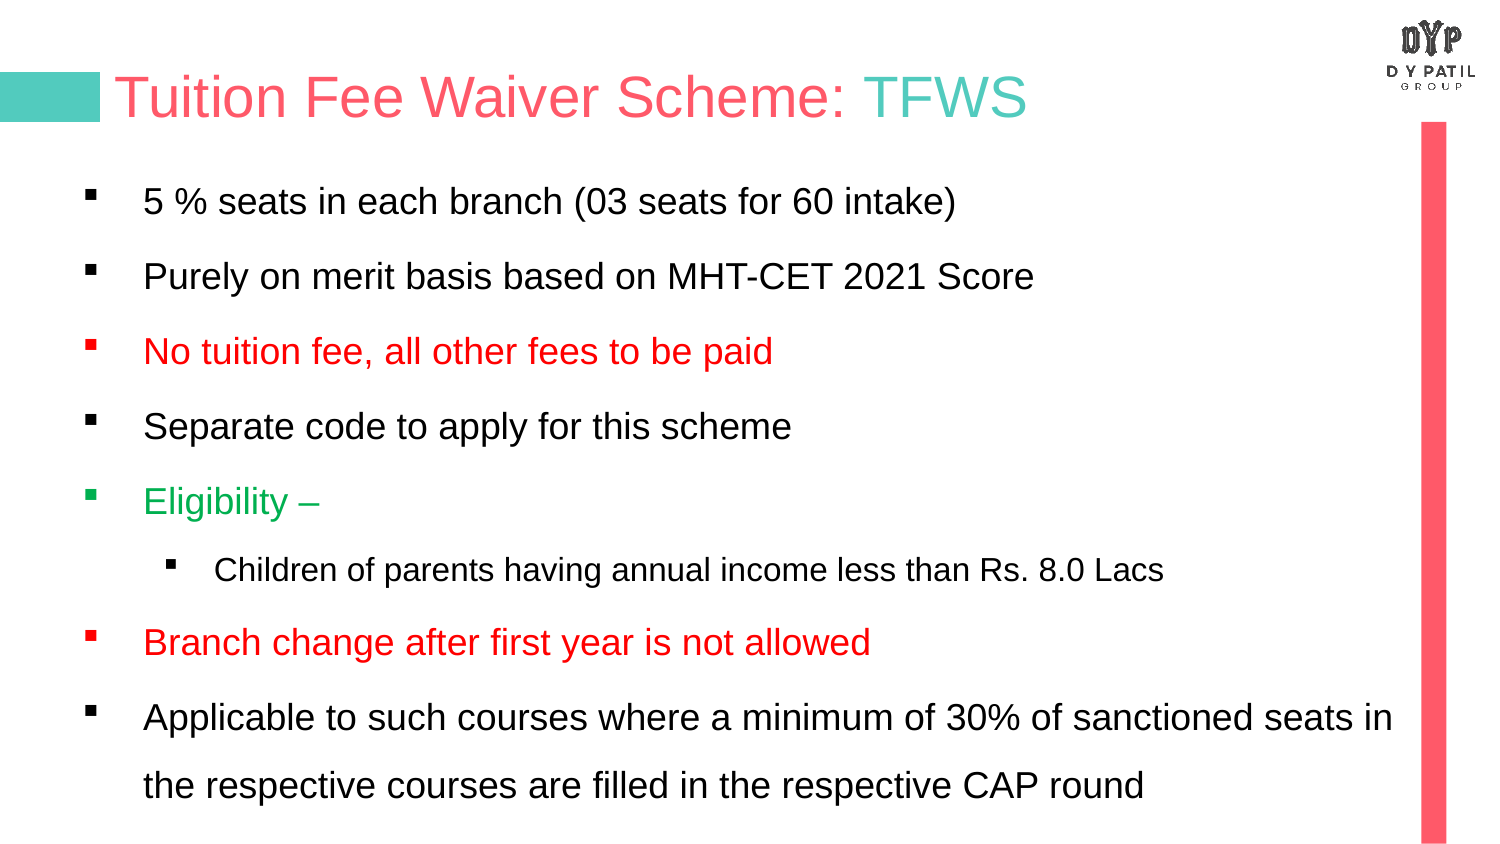

Tuition Fee Waiver Scheme: TFWS

5 % seats in each branch (03 seats for 60 intake)
Purely on merit basis based on MHT-CET 2021 Score
No tuition fee, all other fees to be paid
Separate code to apply for this scheme
Eligibility –
Children of parents having annual income less than Rs. 8.0 Lacs
Branch change after first year is not allowed
Applicable to such courses where a minimum of 30% of sanctioned seats in the respective courses are filled in the respective CAP round